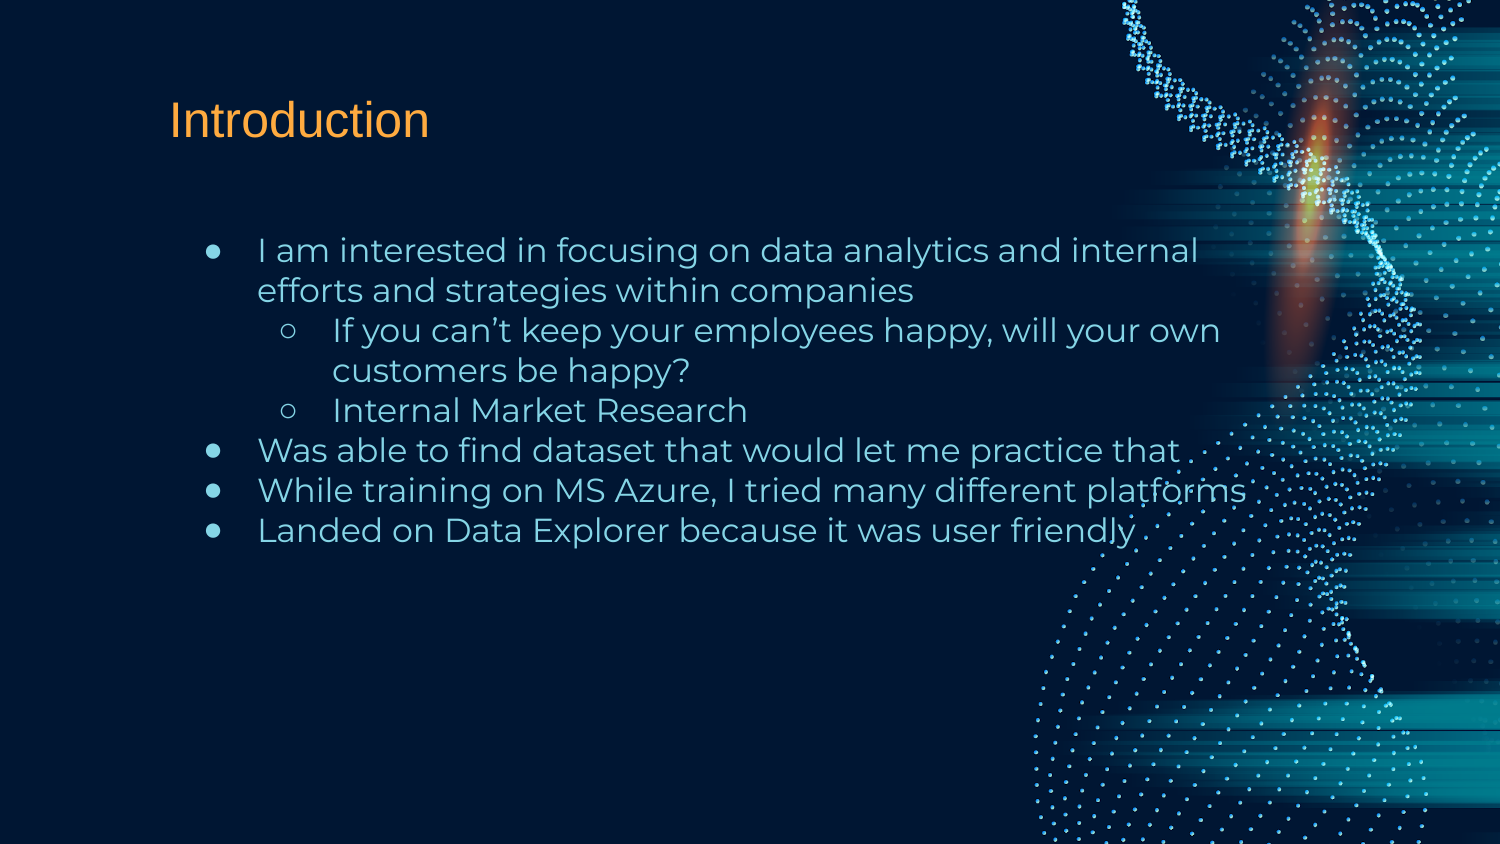

# Introduction
I am interested in focusing on data analytics and internal efforts and strategies within companies
If you can’t keep your employees happy, will your own customers be happy?
Internal Market Research
Was able to find dataset that would let me practice that
While training on MS Azure, I tried many different platforms
Landed on Data Explorer because it was user friendly